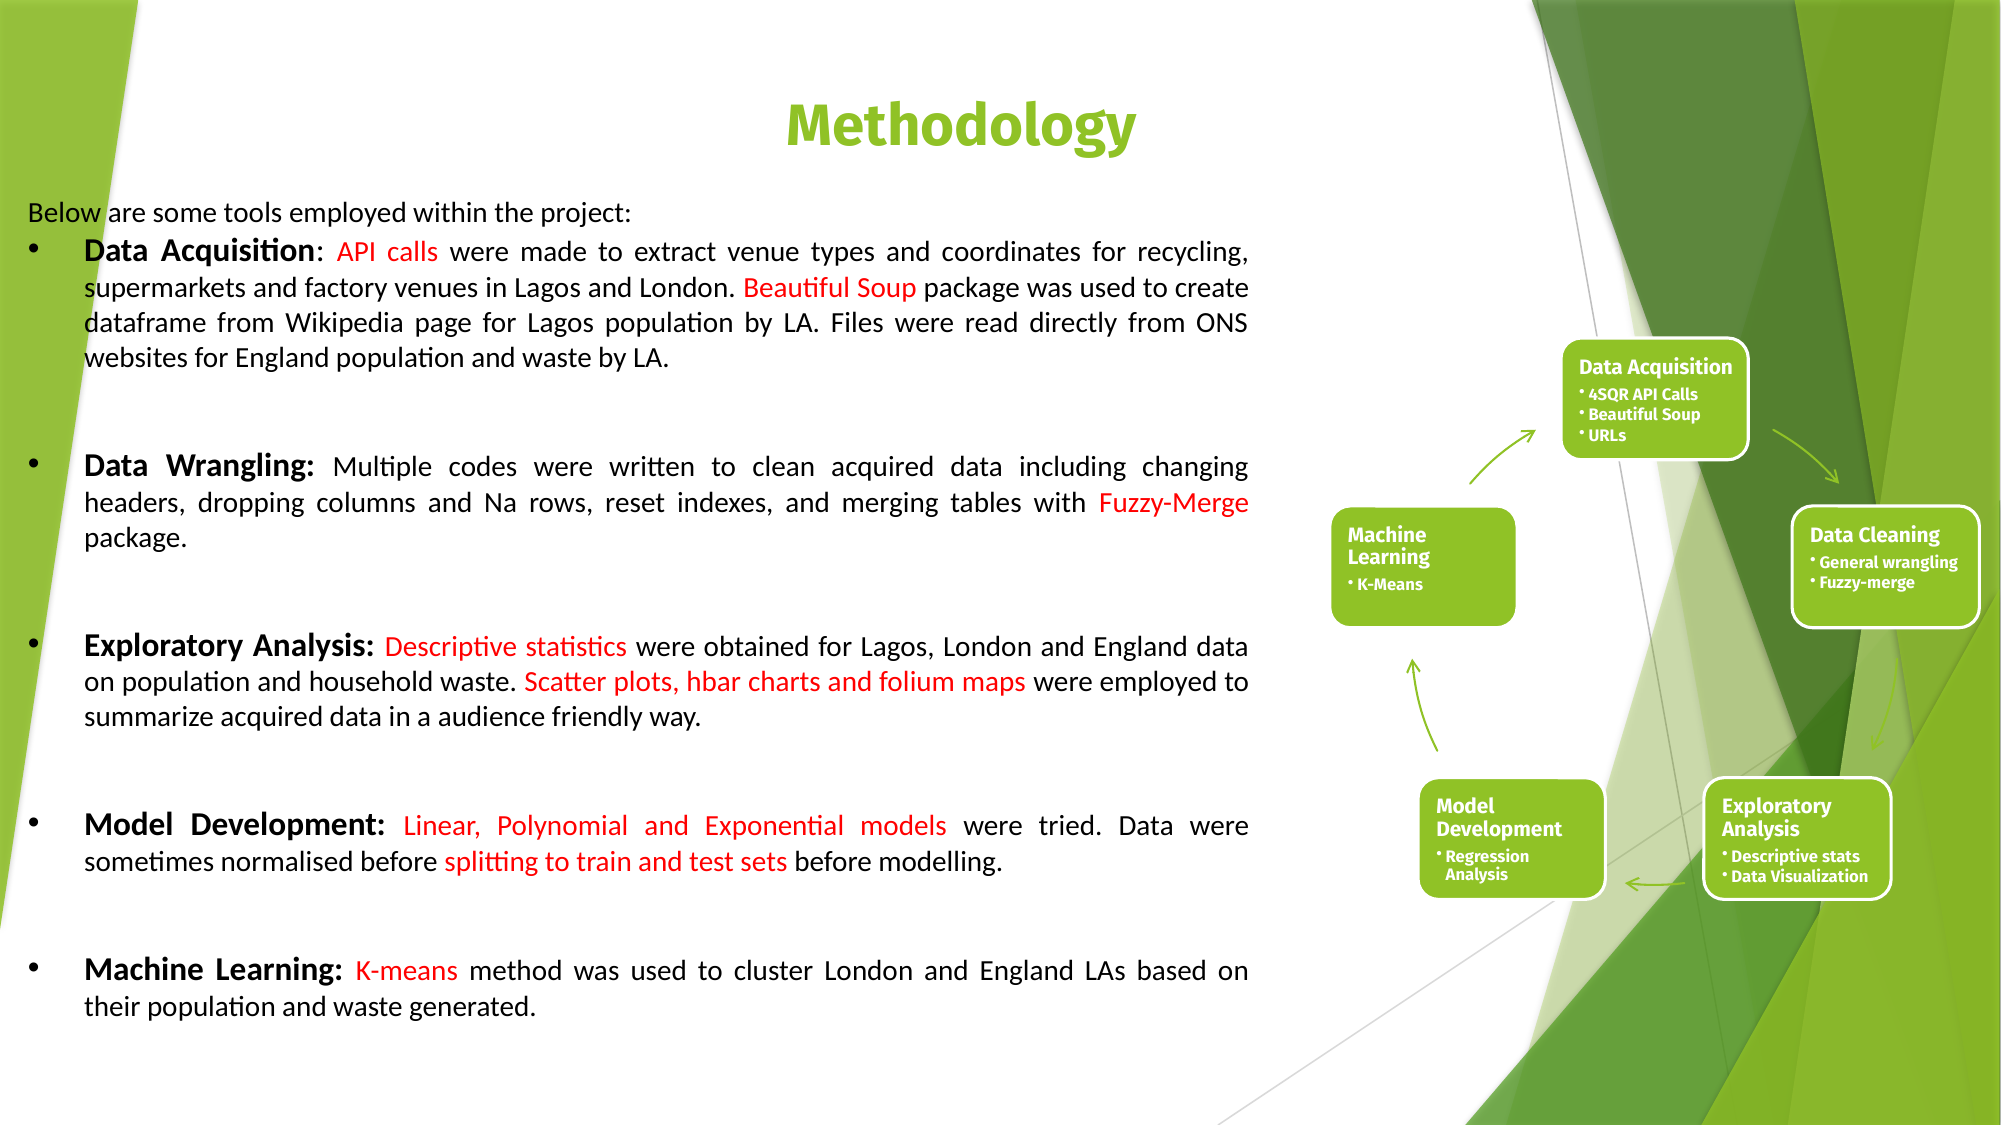

# Methodology
Below are some tools employed within the project:
Data Acquisition: API calls were made to extract venue types and coordinates for recycling, supermarkets and factory venues in Lagos and London. Beautiful Soup package was used to create dataframe from Wikipedia page for Lagos population by LA. Files were read directly from ONS websites for England population and waste by LA.

Data Wrangling: Multiple codes were written to clean acquired data including changing headers, dropping columns and Na rows, reset indexes, and merging tables with Fuzzy-Merge package.

Exploratory Analysis: Descriptive statistics were obtained for Lagos, London and England data on population and household waste. Scatter plots, hbar charts and folium maps were employed to summarize acquired data in a audience friendly way.

Model Development: Linear, Polynomial and Exponential models were tried. Data were sometimes normalised before splitting to train and test sets before modelling.

Machine Learning: K-means method was used to cluster London and England LAs based on their population and waste generated.
Data Acquisition
4SQR API Calls
Beautiful Soup
URLs
Data Cleaning
General wrangling
Fuzzy-merge
Exploratory Analysis
Descriptive stats
Data Visualization
Model Development
Regression Analysis
Machine Learning
K-Means